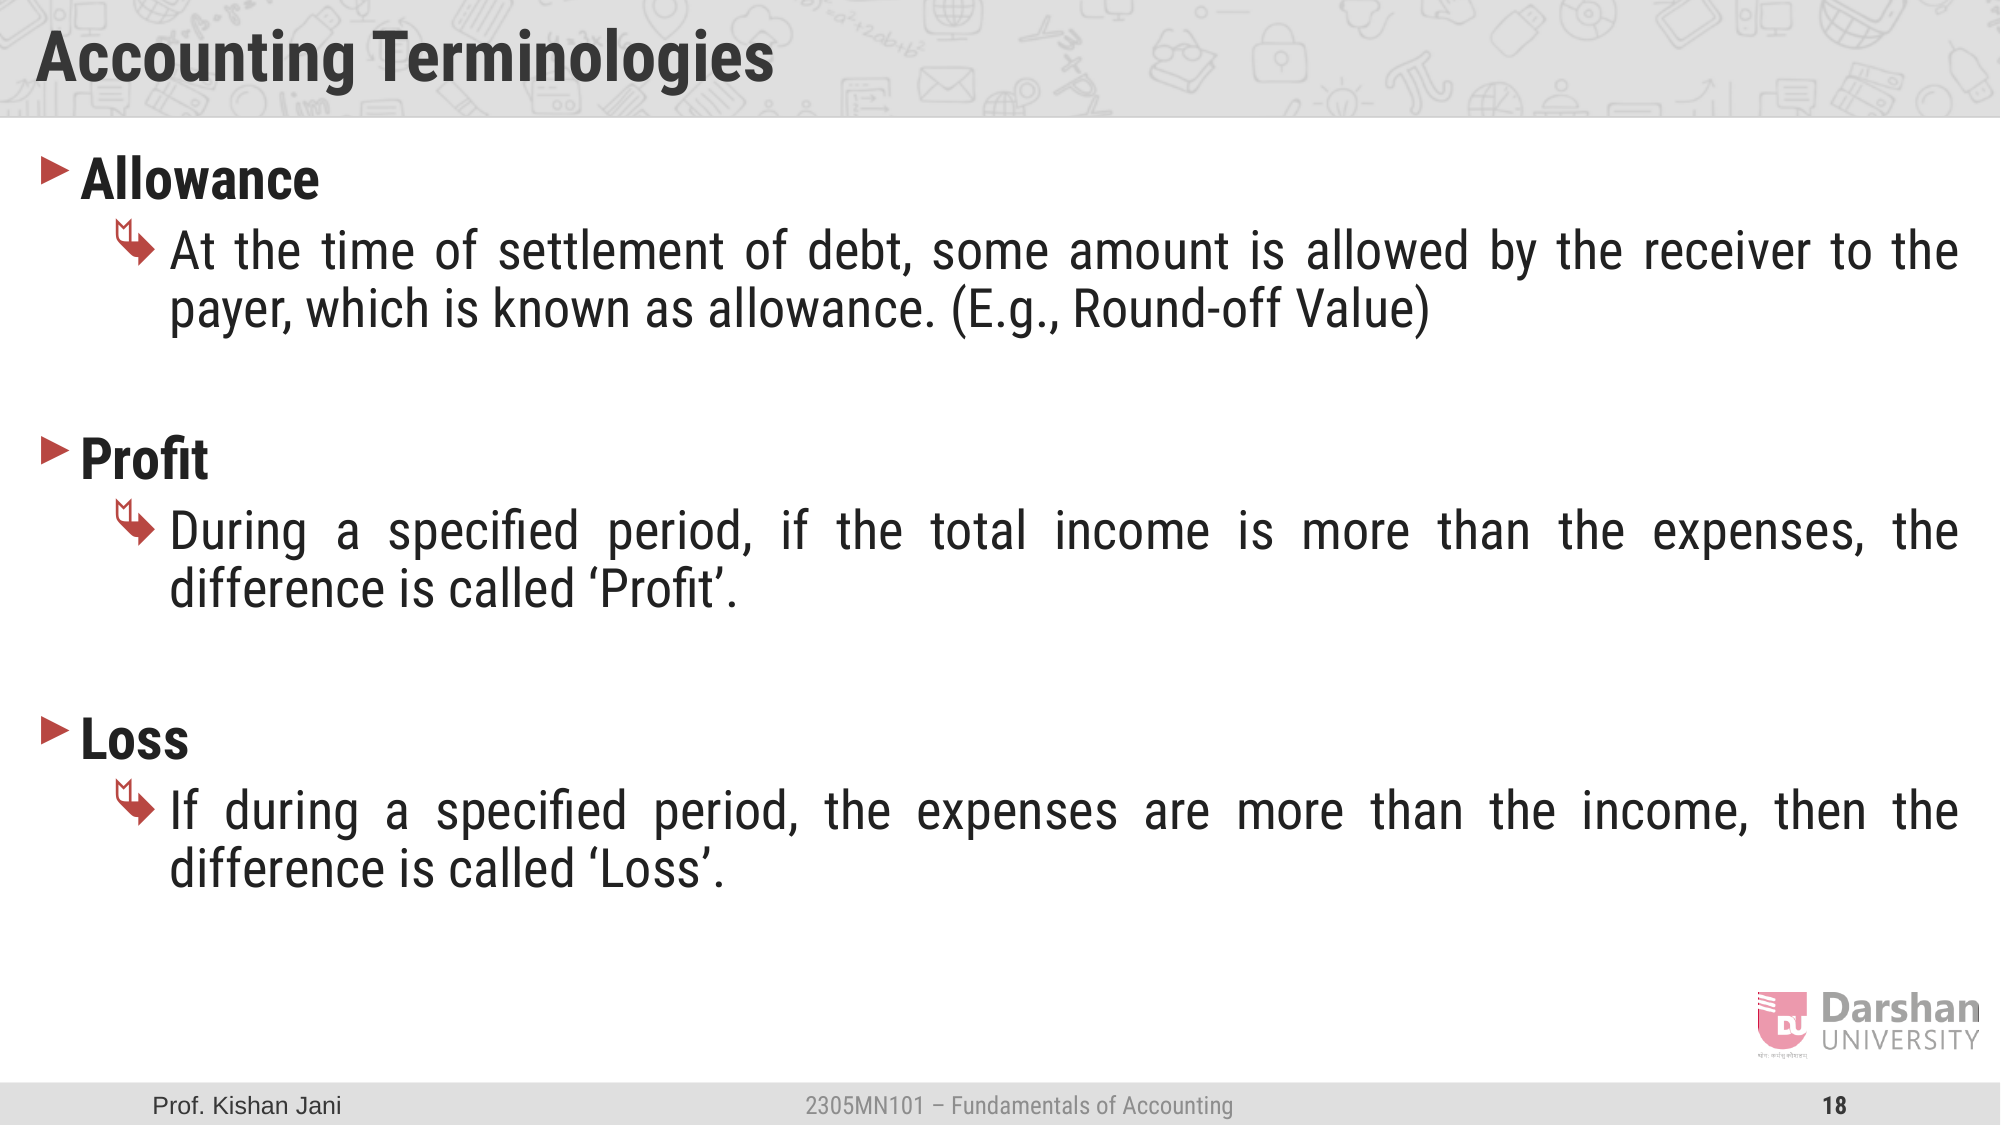

# Accounting Terminologies
Allowance
At the time of settlement of debt, some amount is allowed by the receiver to the payer, which is known as allowance. (E.g., Round-off Value)

Profit
During a specified period, if the total income is more than the expenses, the difference is called ‘Profit’.

Loss
If during a specified period, the expenses are more than the income, then the difference is called ‘Loss’.